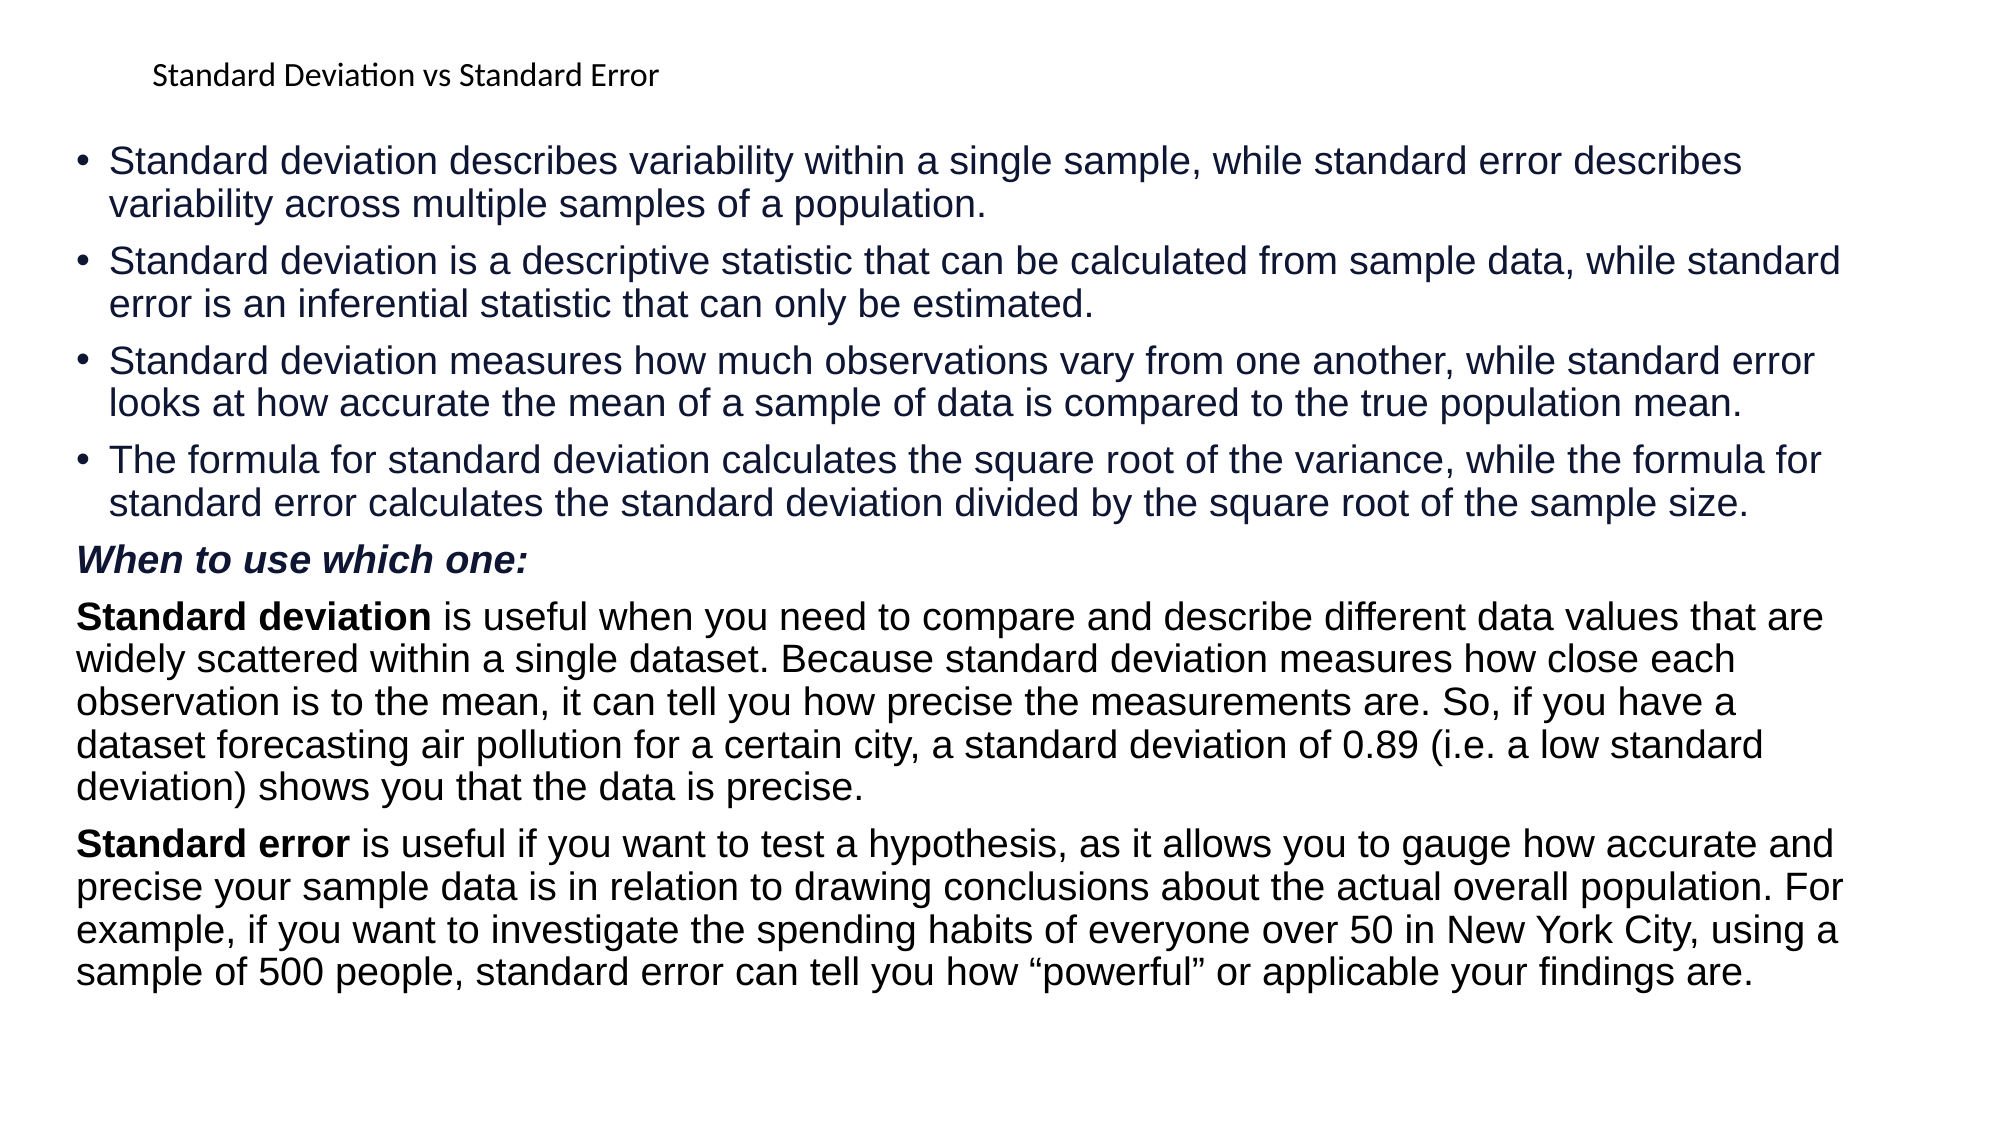

# Standard Deviation vs Standard Error
Standard deviation describes variability within a single sample, while standard error describes variability across multiple samples of a population.
Standard deviation is a descriptive statistic that can be calculated from sample data, while standard error is an inferential statistic that can only be estimated.
Standard deviation measures how much observations vary from one another, while standard error looks at how accurate the mean of a sample of data is compared to the true population mean.
The formula for standard deviation calculates the square root of the variance, while the formula for standard error calculates the standard deviation divided by the square root of the sample size.
When to use which one:
Standard deviation is useful when you need to compare and describe different data values that are widely scattered within a single dataset. Because standard deviation measures how close each observation is to the mean, it can tell you how precise the measurements are. So, if you have a dataset forecasting air pollution for a certain city, a standard deviation of 0.89 (i.e. a low standard deviation) shows you that the data is precise.
Standard error is useful if you want to test a hypothesis, as it allows you to gauge how accurate and precise your sample data is in relation to drawing conclusions about the actual overall population. For example, if you want to investigate the spending habits of everyone over 50 in New York City, using a sample of 500 people, standard error can tell you how “powerful” or applicable your findings are.